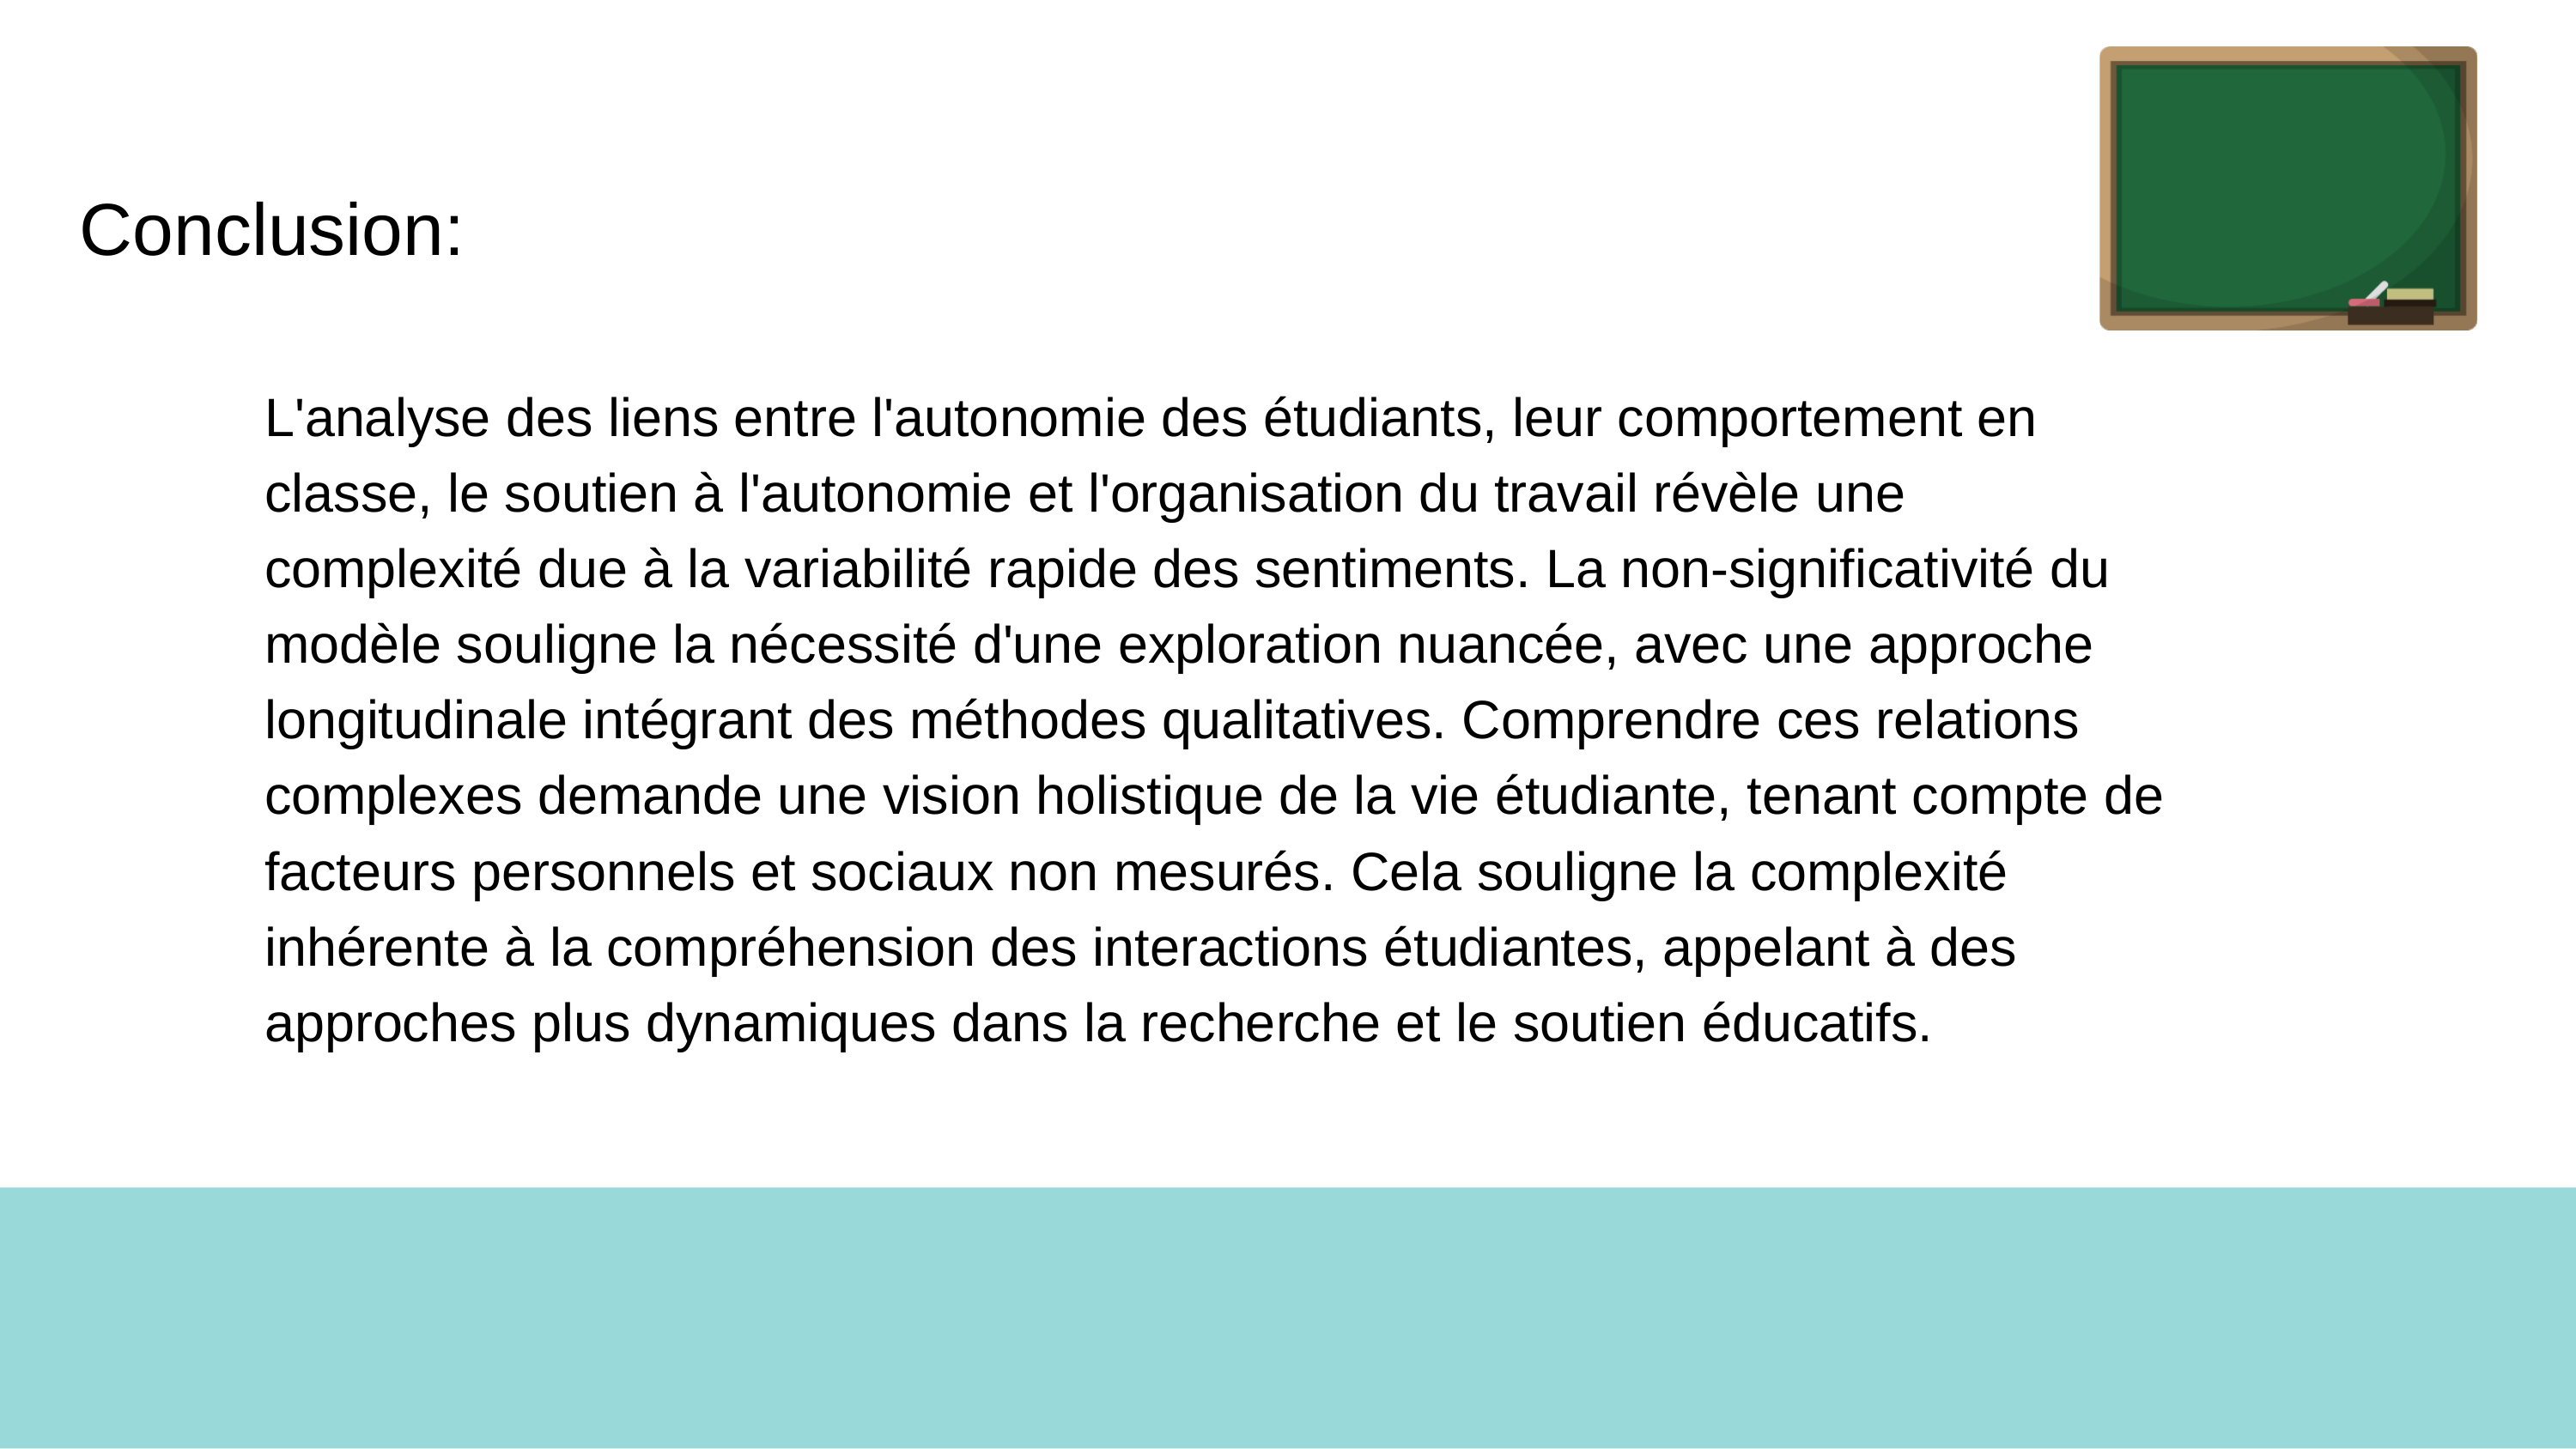

Conclusion:
L'analyse des liens entre l'autonomie des étudiants, leur comportement en classe, le soutien à l'autonomie et l'organisation du travail révèle une complexité due à la variabilité rapide des sentiments. La non-significativité du modèle souligne la nécessité d'une exploration nuancée, avec une approche longitudinale intégrant des méthodes qualitatives. Comprendre ces relations complexes demande une vision holistique de la vie étudiante, tenant compte de facteurs personnels et sociaux non mesurés. Cela souligne la complexité inhérente à la compréhension des interactions étudiantes, appelant à des approches plus dynamiques dans la recherche et le soutien éducatifs.